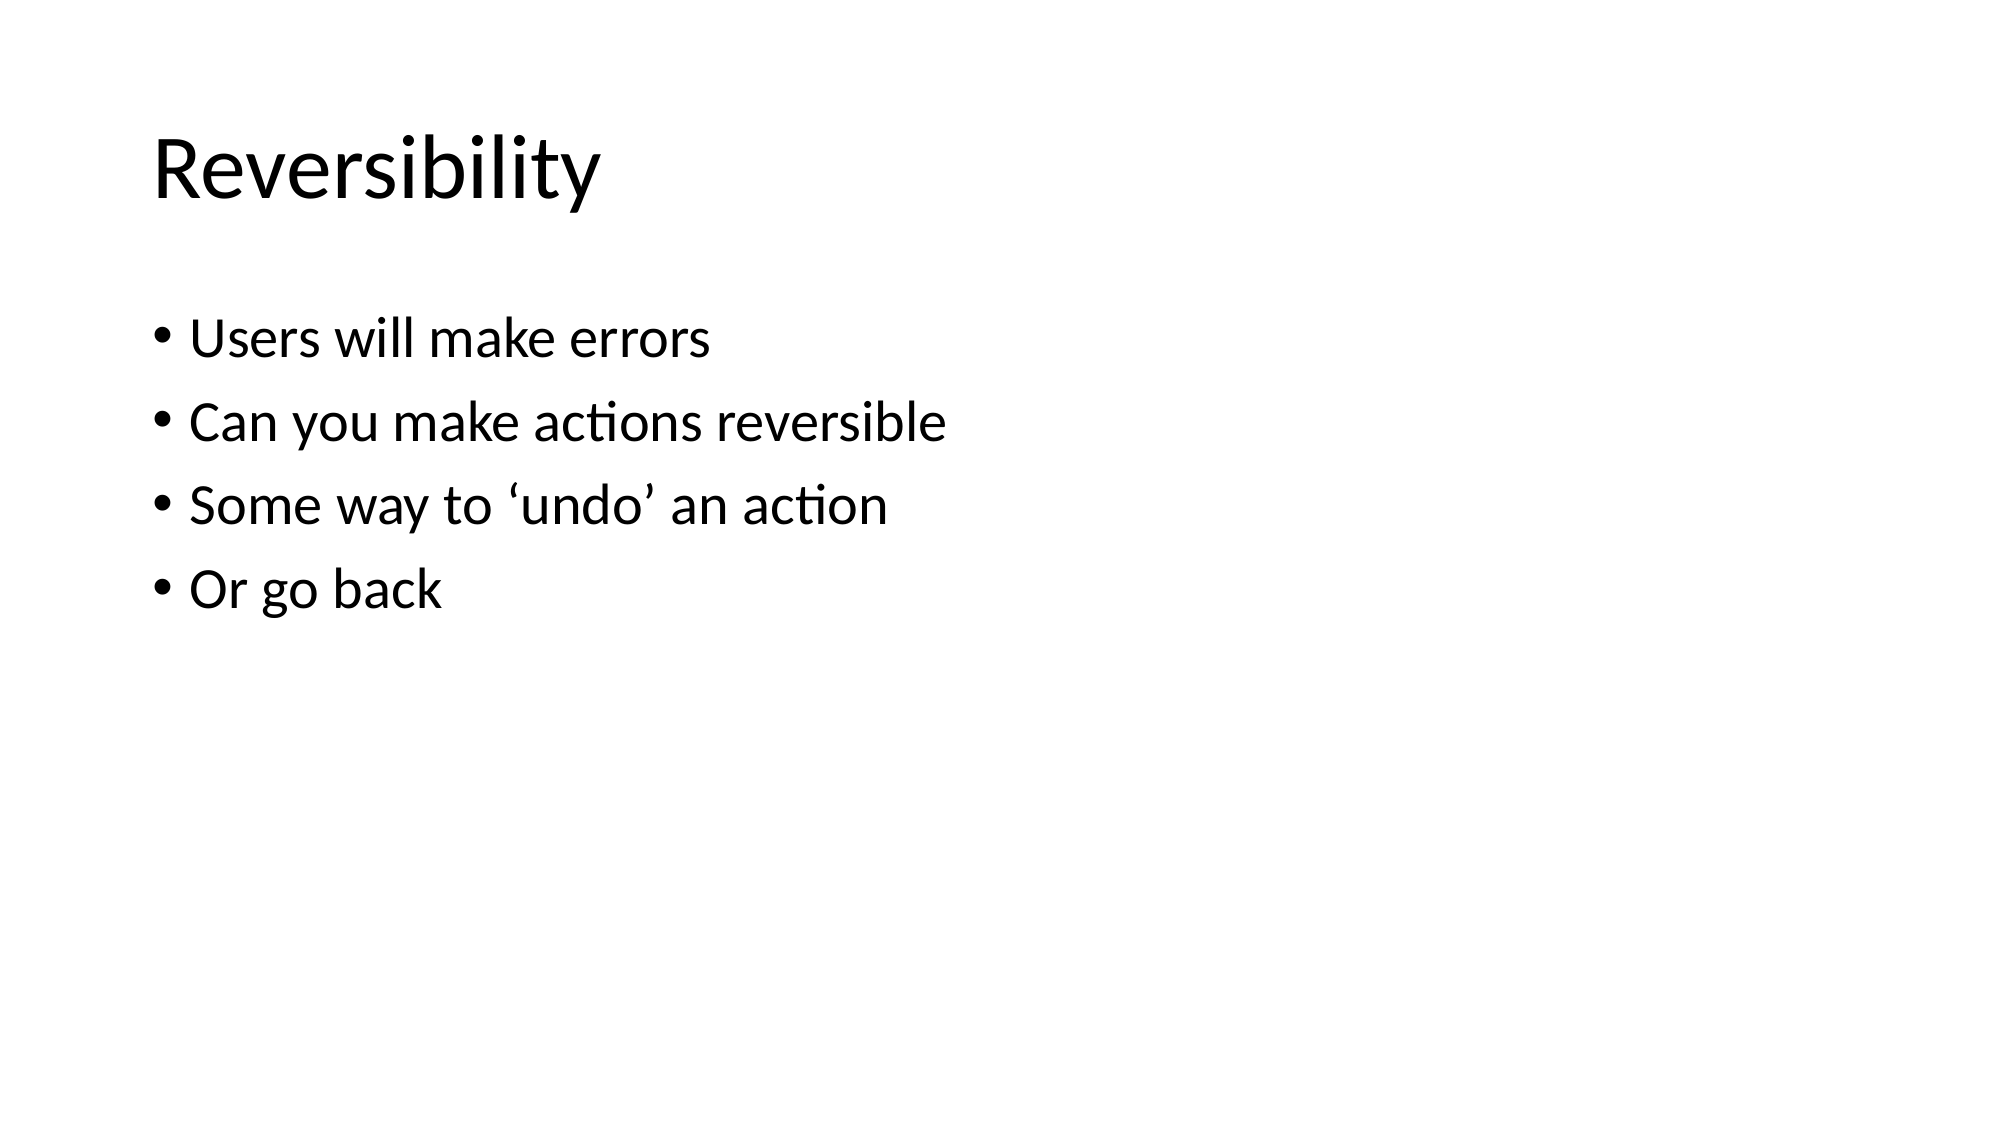

# Reversibility
Users will make errors
Can you make actions reversible
Some way to ‘undo’ an action
Or go back